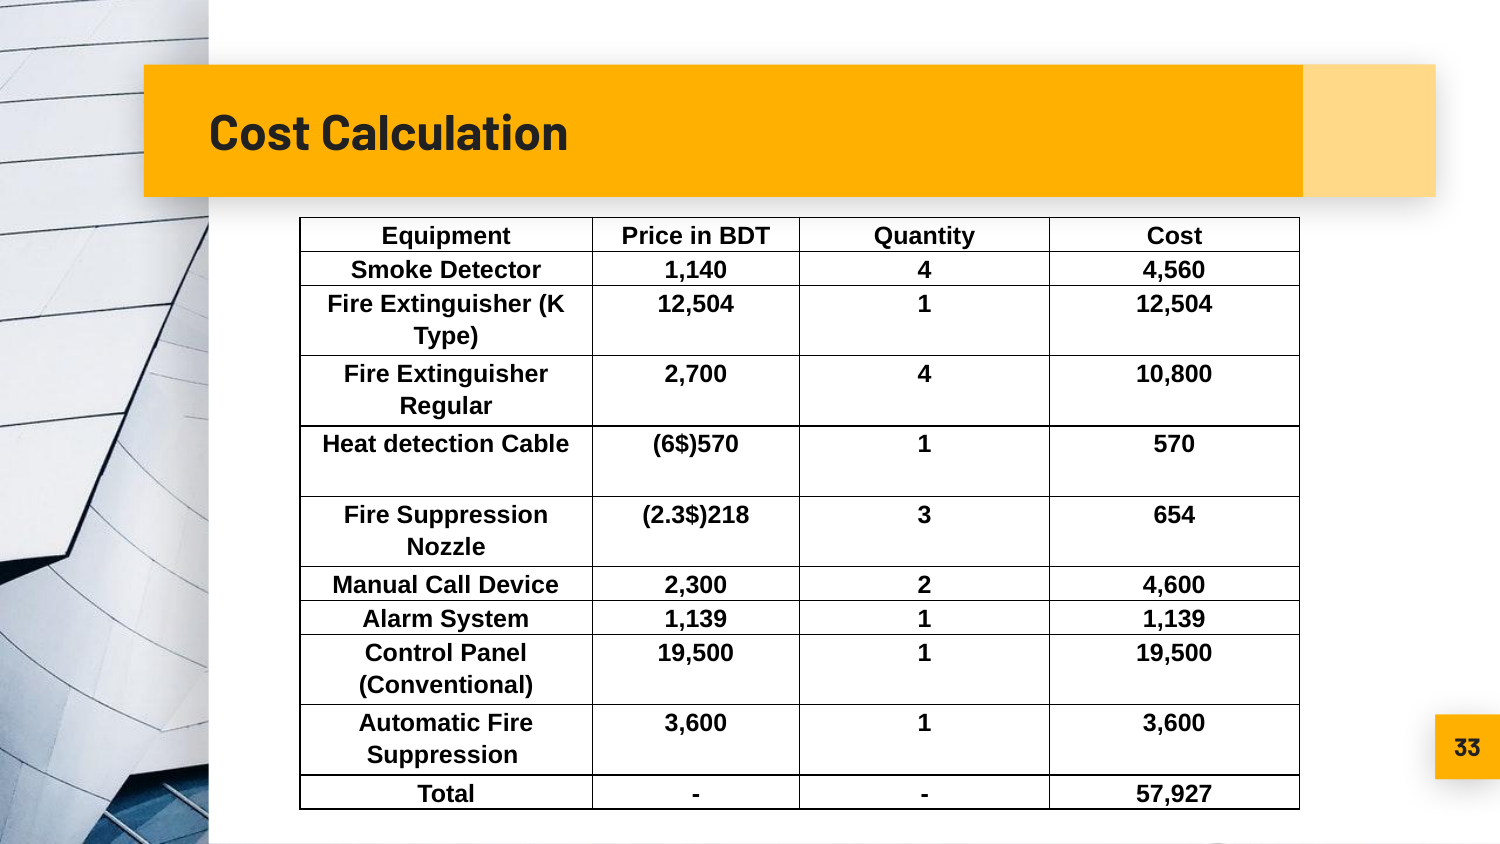

# Cost Calculation
| Equipment | Price in BDT | Quantity | Cost |
| --- | --- | --- | --- |
| Smoke Detector | 1,140 | 4 | 4,560 |
| Fire Extinguisher (K Type) | 12,504 | 1 | 12,504 |
| Fire Extinguisher Regular | 2,700 | 4 | 10,800 |
| Heat detection Cable | (6$)570 | 1 | 570 |
| Fire Suppression Nozzle | (2.3$)218 | 3 | 654 |
| Manual Call Device | 2,300 | 2 | 4,600 |
| Alarm System | 1,139 | 1 | 1,139 |
| Control Panel (Conventional) | 19,500 | 1 | 19,500 |
| Automatic Fire Suppression | 3,600 | 1 | 3,600 |
| Total | - | - | 57,927 |
33